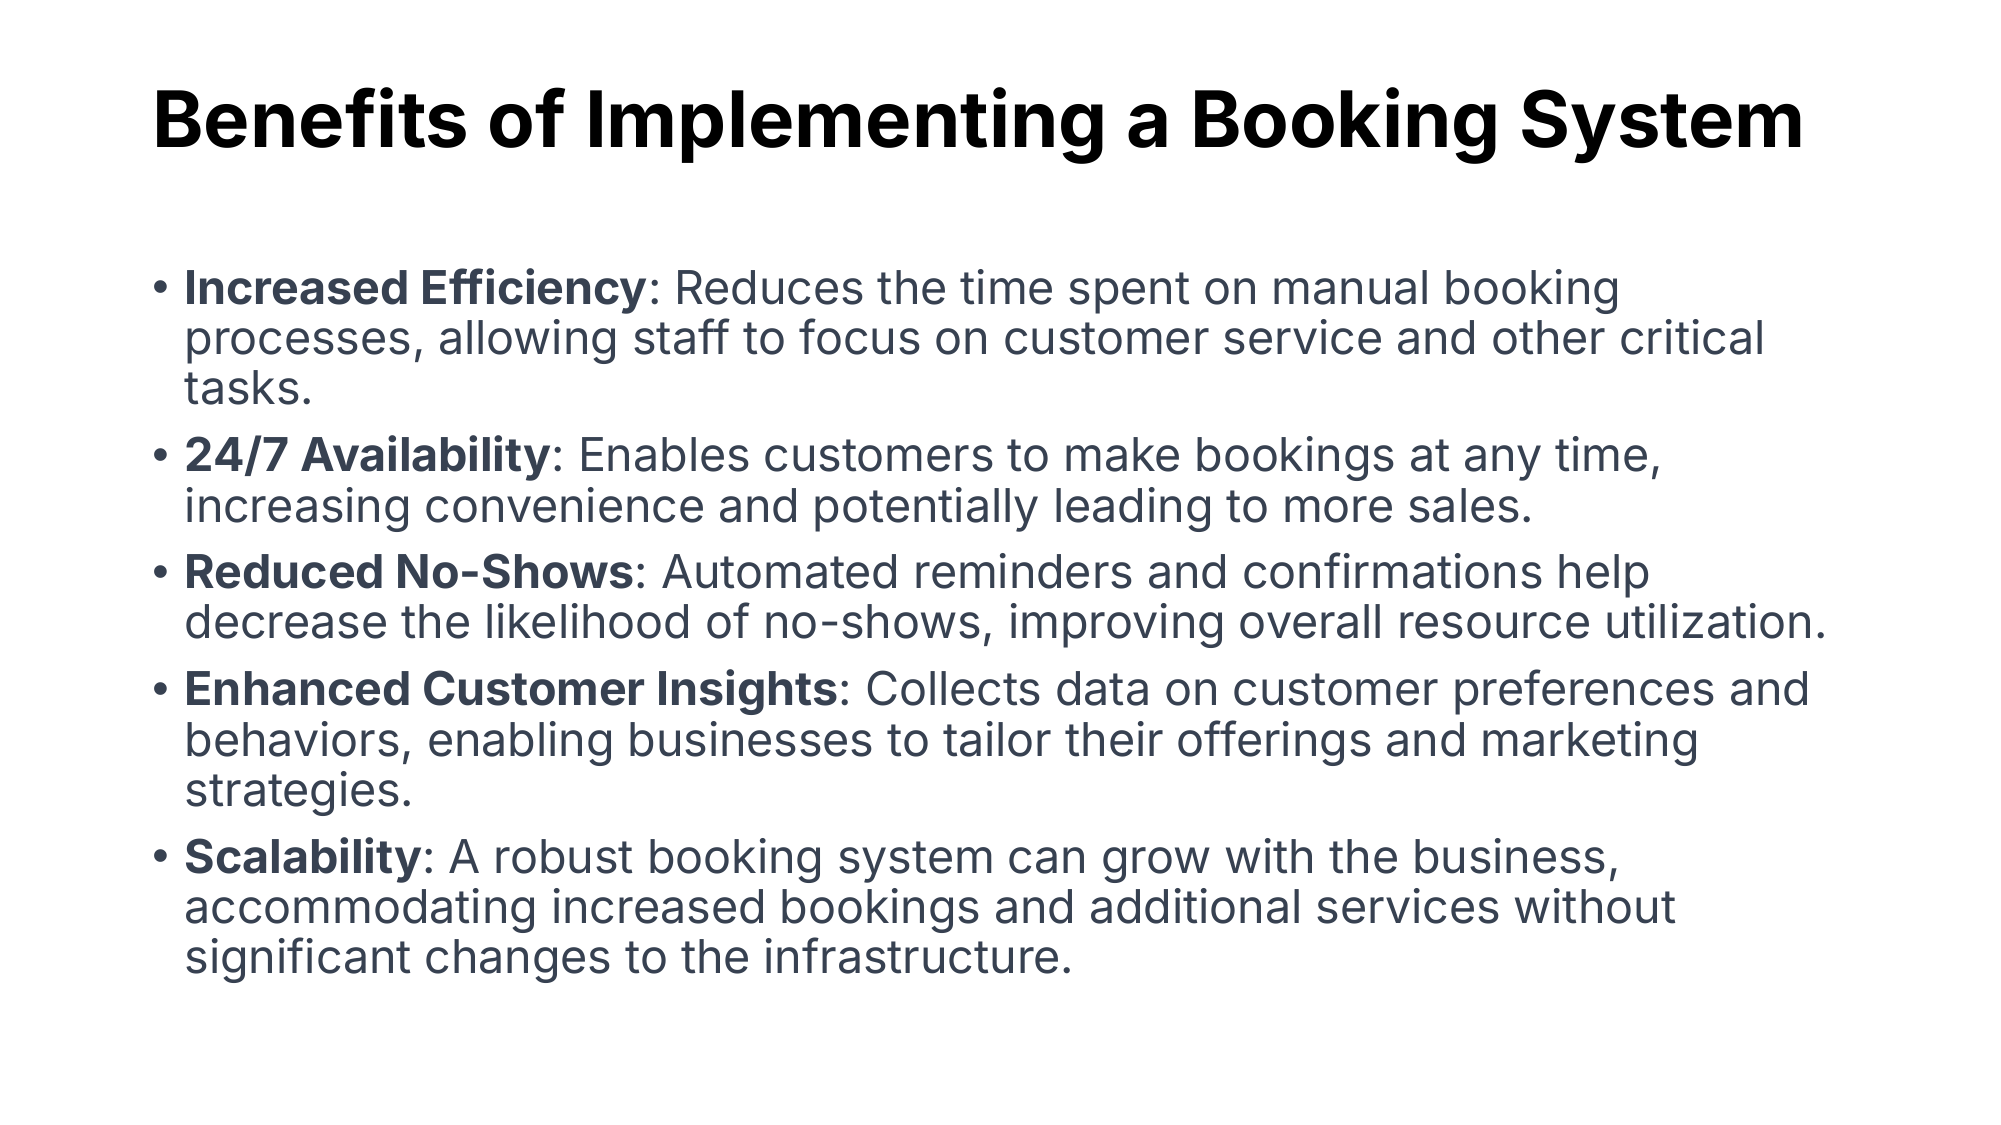

# Benefits of Implementing a Booking System
Increased Efficiency: Reduces the time spent on manual booking processes, allowing staff to focus on customer service and other critical tasks.
24/7 Availability: Enables customers to make bookings at any time, increasing convenience and potentially leading to more sales.
Reduced No-Shows: Automated reminders and confirmations help decrease the likelihood of no-shows, improving overall resource utilization.
Enhanced Customer Insights: Collects data on customer preferences and behaviors, enabling businesses to tailor their offerings and marketing strategies.
Scalability: A robust booking system can grow with the business, accommodating increased bookings and additional services without significant changes to the infrastructure.